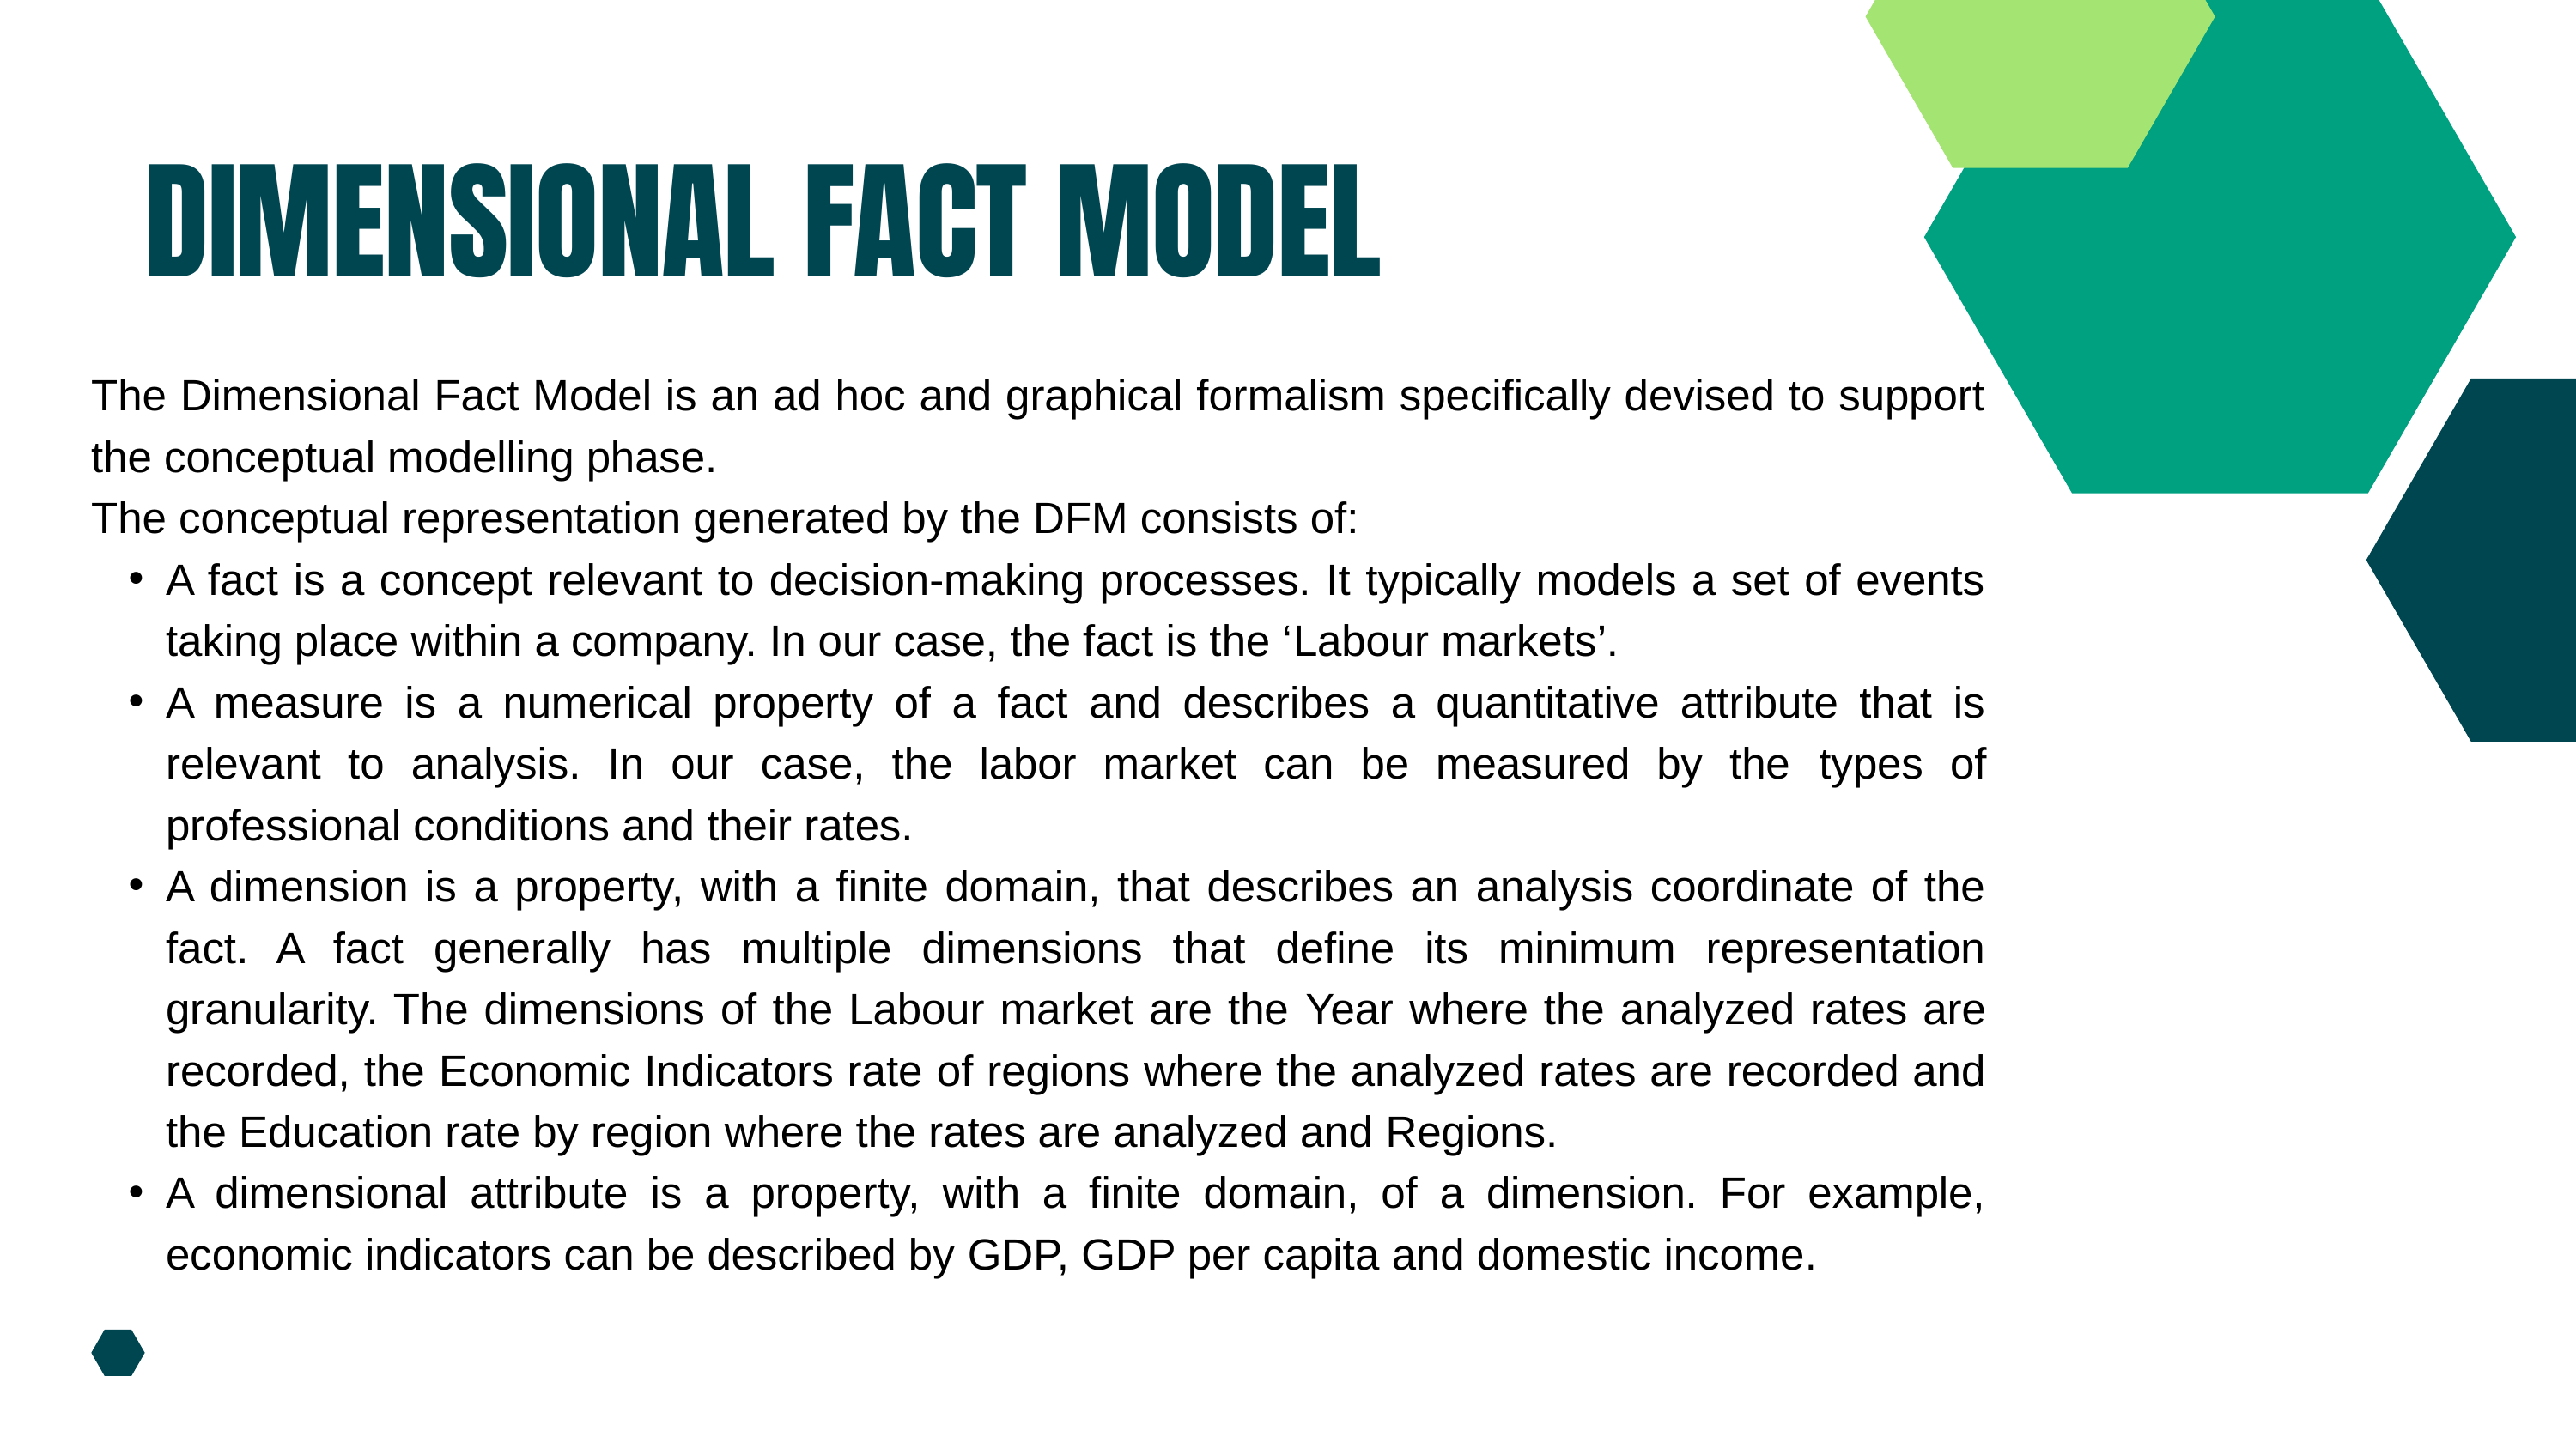

DIMENSIONAL FACT MODEL
The Dimensional Fact Model is an ad hoc and graphical formalism specifically devised to support the conceptual modelling phase.
The conceptual representation generated by the DFM consists of:
A fact is a concept relevant to decision-making processes. It typically models a set of events taking place within a company. In our case, the fact is the ‘Labour markets’.
A measure is a numerical property of a fact and describes a quantitative attribute that is relevant to analysis. In our case, the labor market can be measured by the types of professional conditions and their rates.
A dimension is a property, with a finite domain, that describes an analysis coordinate of the fact. A fact generally has multiple dimensions that define its minimum representation granularity. The dimensions of the Labour market are the Year where the analyzed rates are recorded, the Economic Indicators rate of regions where the analyzed rates are recorded and the Education rate by region where the rates are analyzed and Regions.
A dimensional attribute is a property, with a finite domain, of a dimension. For example, economic indicators can be described by GDP, GDP per capita and domestic income.